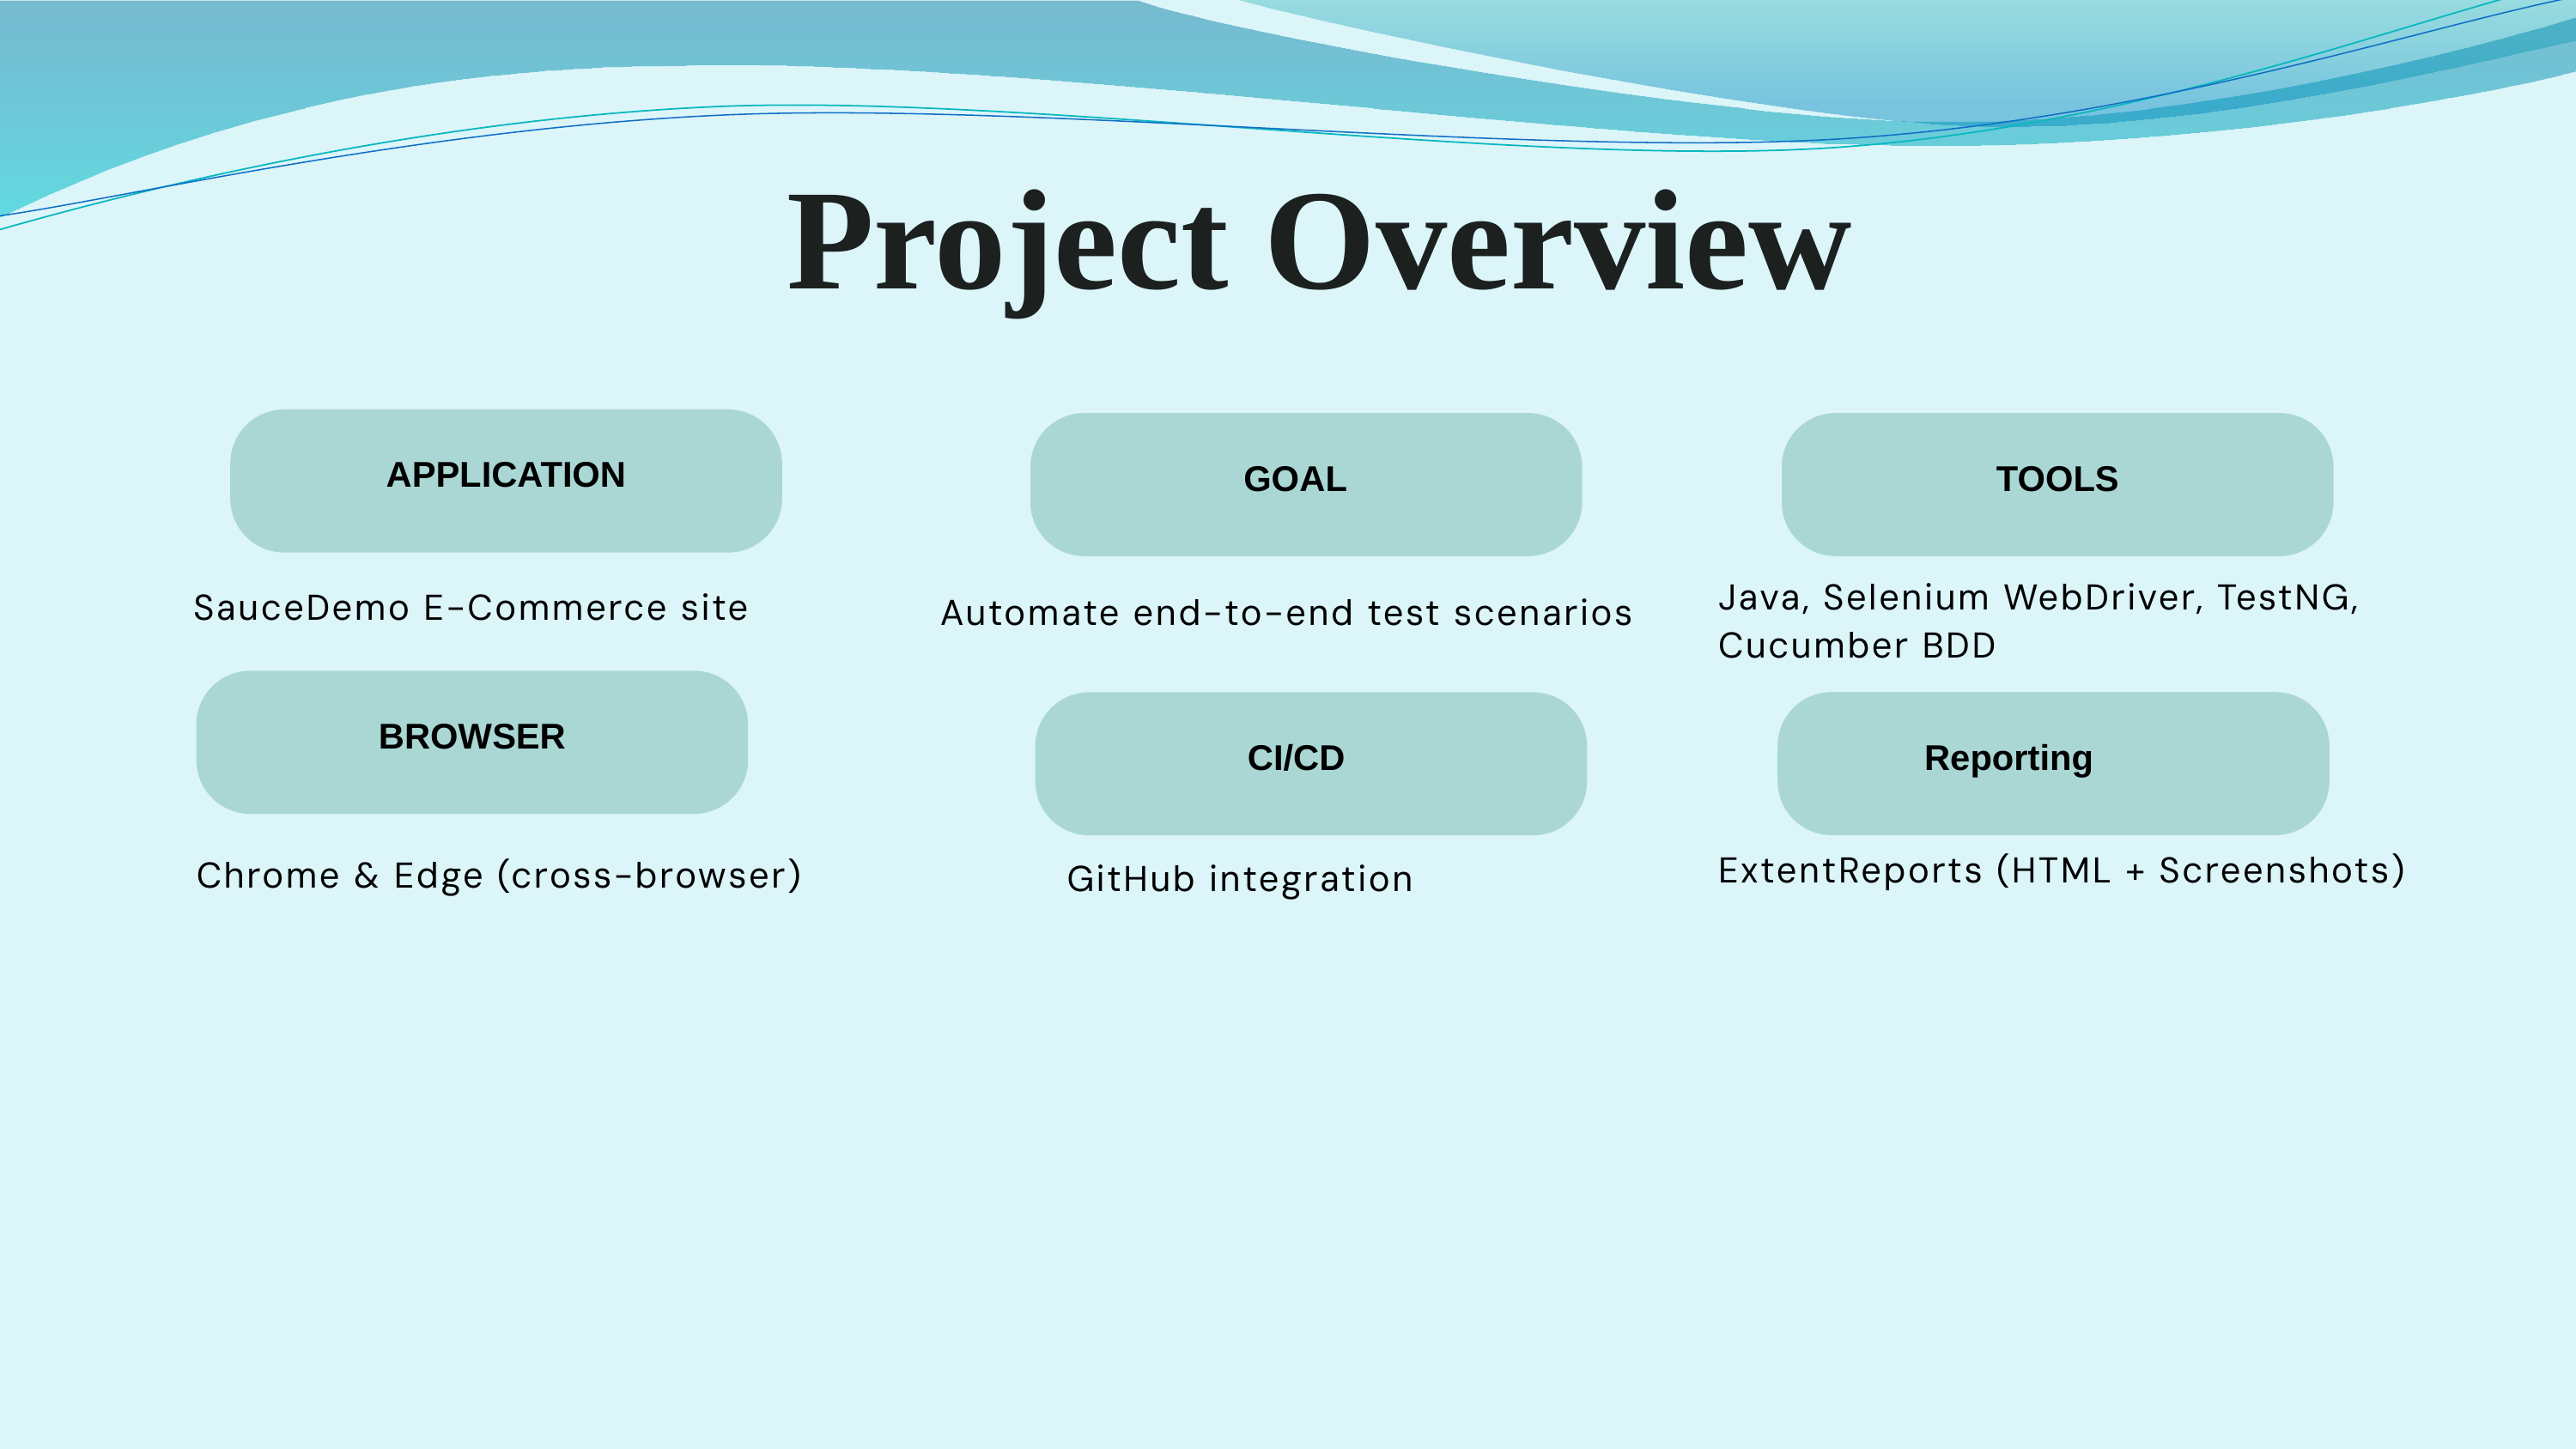

Project Overview

GOAL

APPLICATION

TOOLS
Java, Selenium WebDriver, TestNG, Cucumber BDD
SauceDemo E-Commerce site
Automate end-to-end test scenarios

BROWSER

Reporting

CI/CD
ExtentReports (HTML + Screenshots)
Chrome & Edge (cross-browser)
GitHub integration